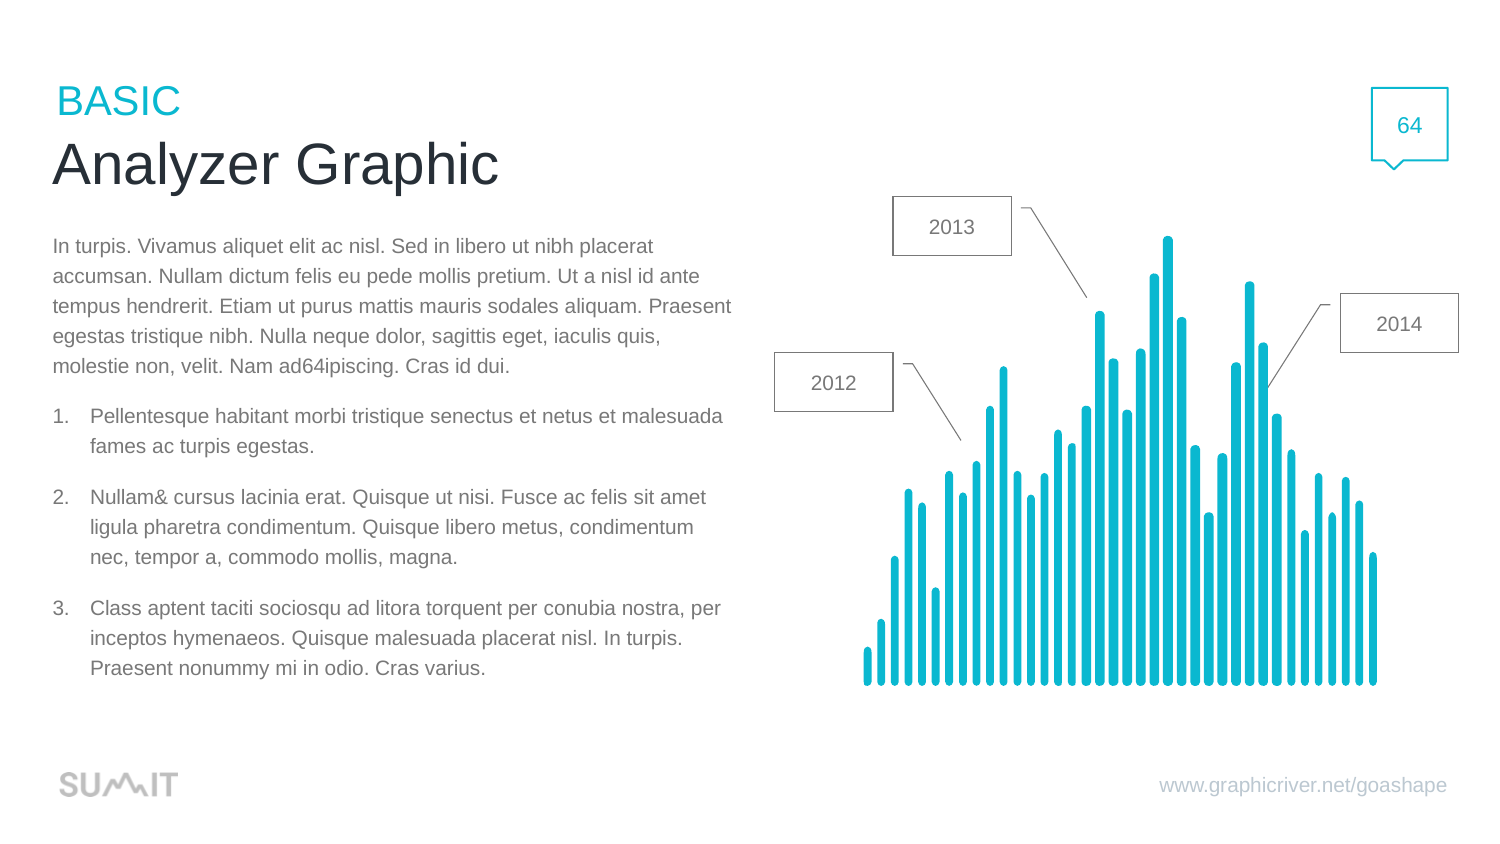

64
# Analyzer Graphic
2013
In turpis. Vivamus aliquet elit ac nisl. Sed in libero ut nibh placerat accumsan. Nullam dictum felis eu pede mollis pretium. Ut a nisl id ante tempus hendrerit. Etiam ut purus mattis mauris sodales aliquam. Praesent egestas tristique nibh. Nulla neque dolor, sagittis eget, iaculis quis, molestie non, velit. Nam ad64ipiscing. Cras id dui.
Pellentesque habitant morbi tristique senectus et netus et malesuada fames ac turpis egestas.
Nullam& cursus lacinia erat. Quisque ut nisi. Fusce ac felis sit amet ligula pharetra condimentum. Quisque libero metus, condimentum nec, tempor a, commodo mollis, magna.
Class aptent taciti sociosqu ad litora torquent per conubia nostra, per inceptos hymenaeos. Quisque malesuada placerat nisl. In turpis. Praesent nonummy mi in odio. Cras varius.

2014
2012
www.graphicriver.net/goashape